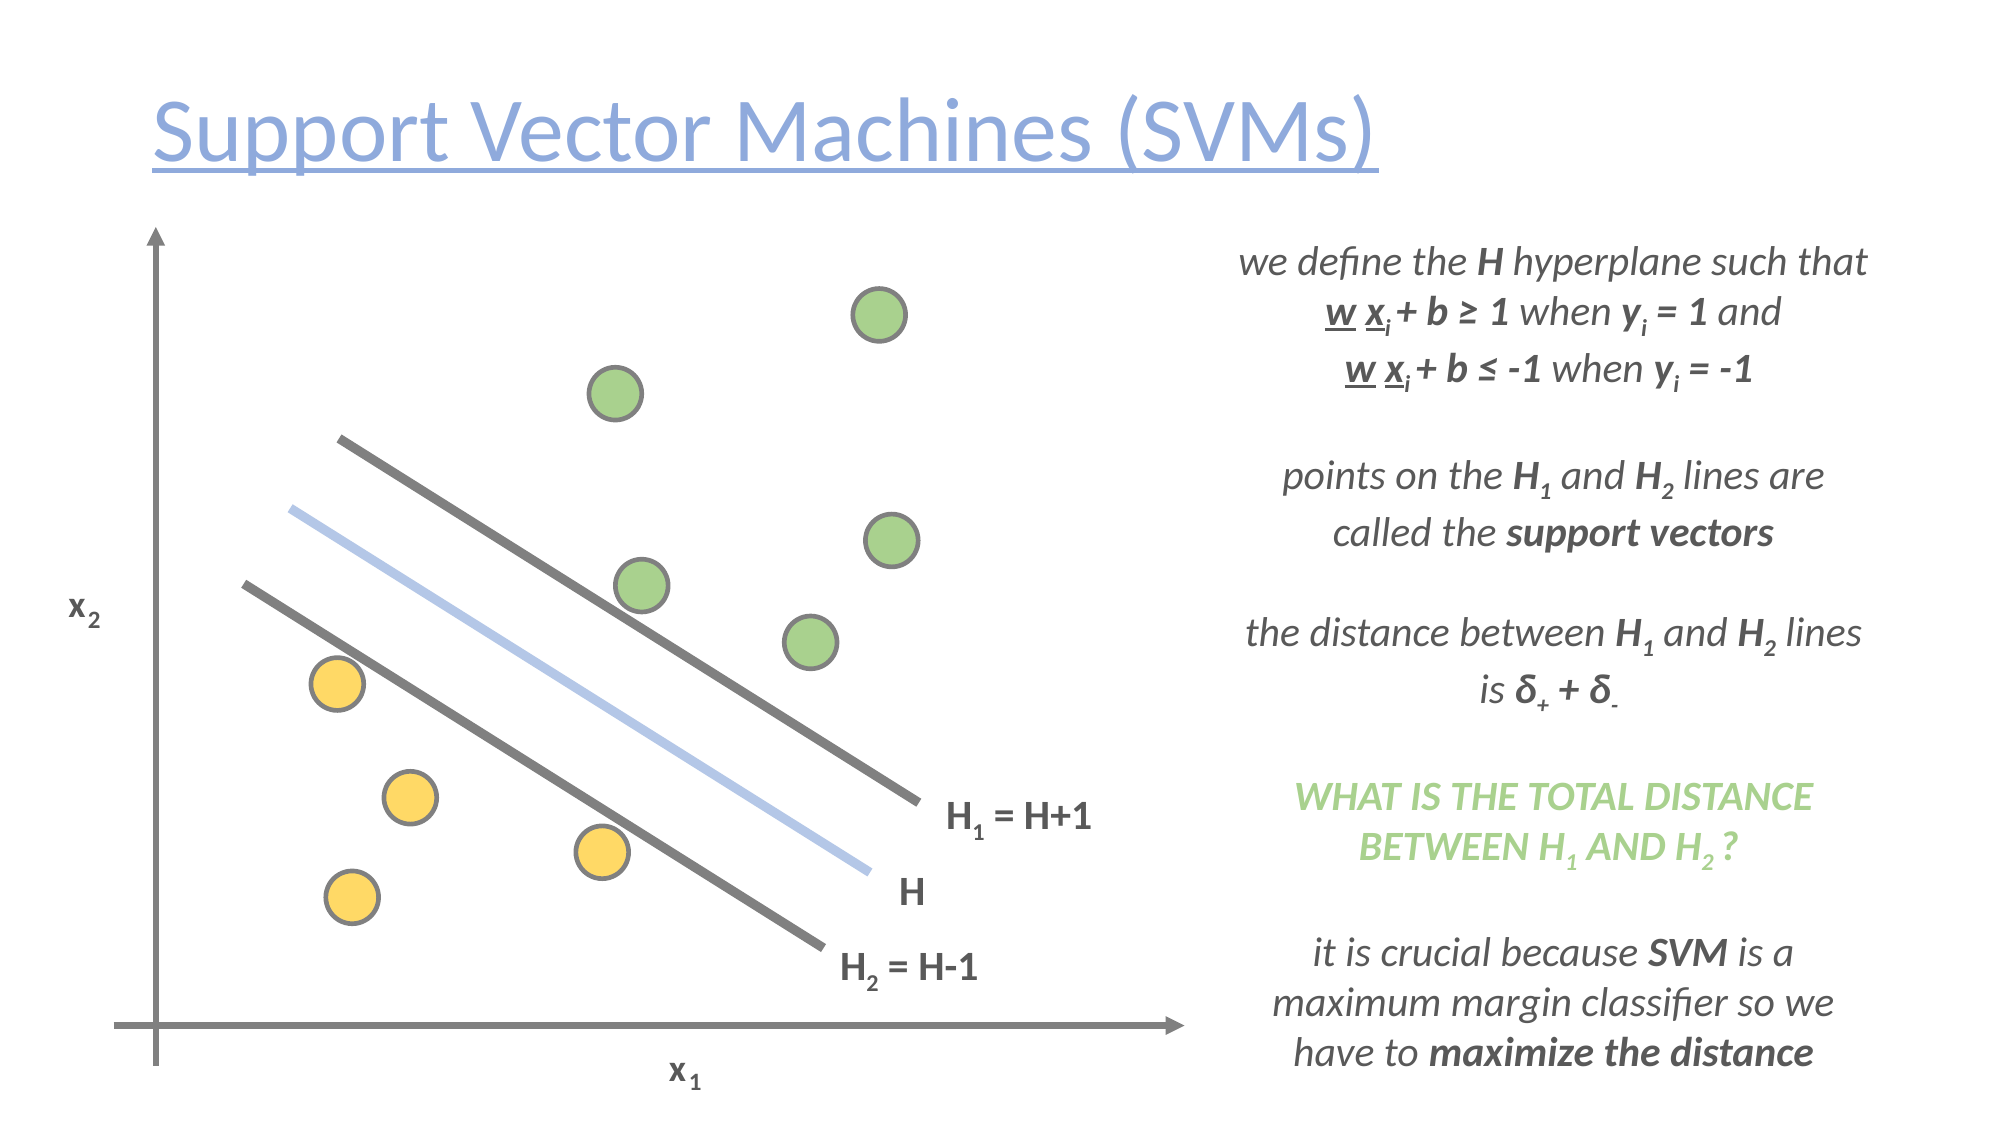

# Support Vector Machines (SVMs)
we define the H hyperplane such that
w xi + b ≥ 1 when yi = 1 and
w xi + b ≤ -1 when yi = -1

points on the H1 and H2 lines are
called the support vectors

the distance between H1 and H2 lines is δ+ + δ-

WHAT IS THE TOTAL DISTANCE BETWEEN H1 AND H2 ?

it is crucial because SVM is a maximum margin classifier so we have to maximize the distance

x
2

H1 = H+1

H

H2 = H-1
x
1